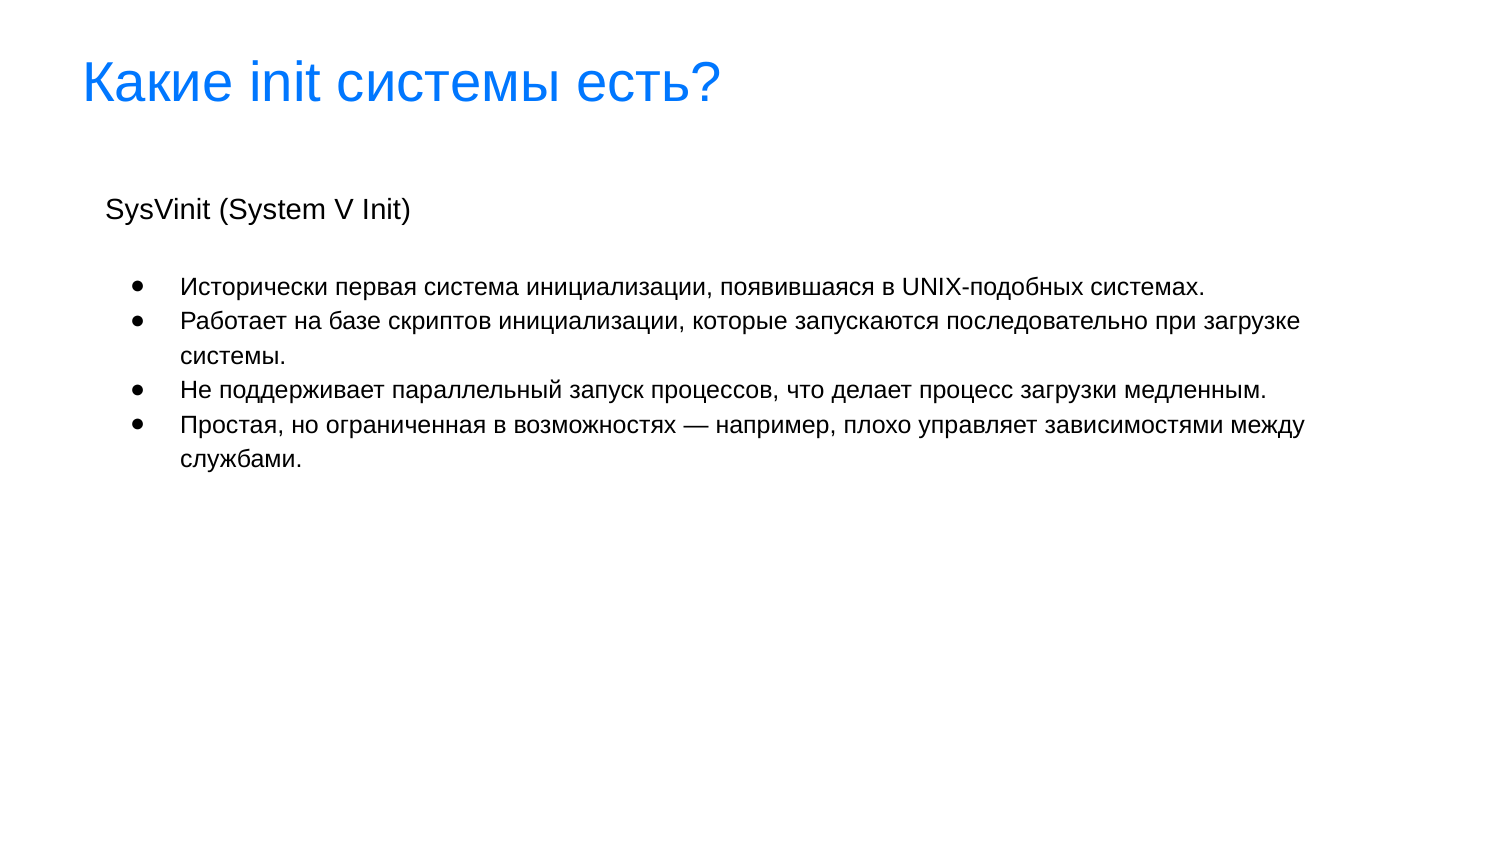

# Какие init системы есть?
SysVinit (System V Init)

Исторически первая система инициализации, появившаяся в UNIX-подобных системах.
Работает на базе скриптов инициализации, которые запускаются последовательно при загрузке системы.
Не поддерживает параллельный запуск процессов, что делает процесс загрузки медленным.
Простая, но ограниченная в возможностях — например, плохо управляет зависимостями между службами.